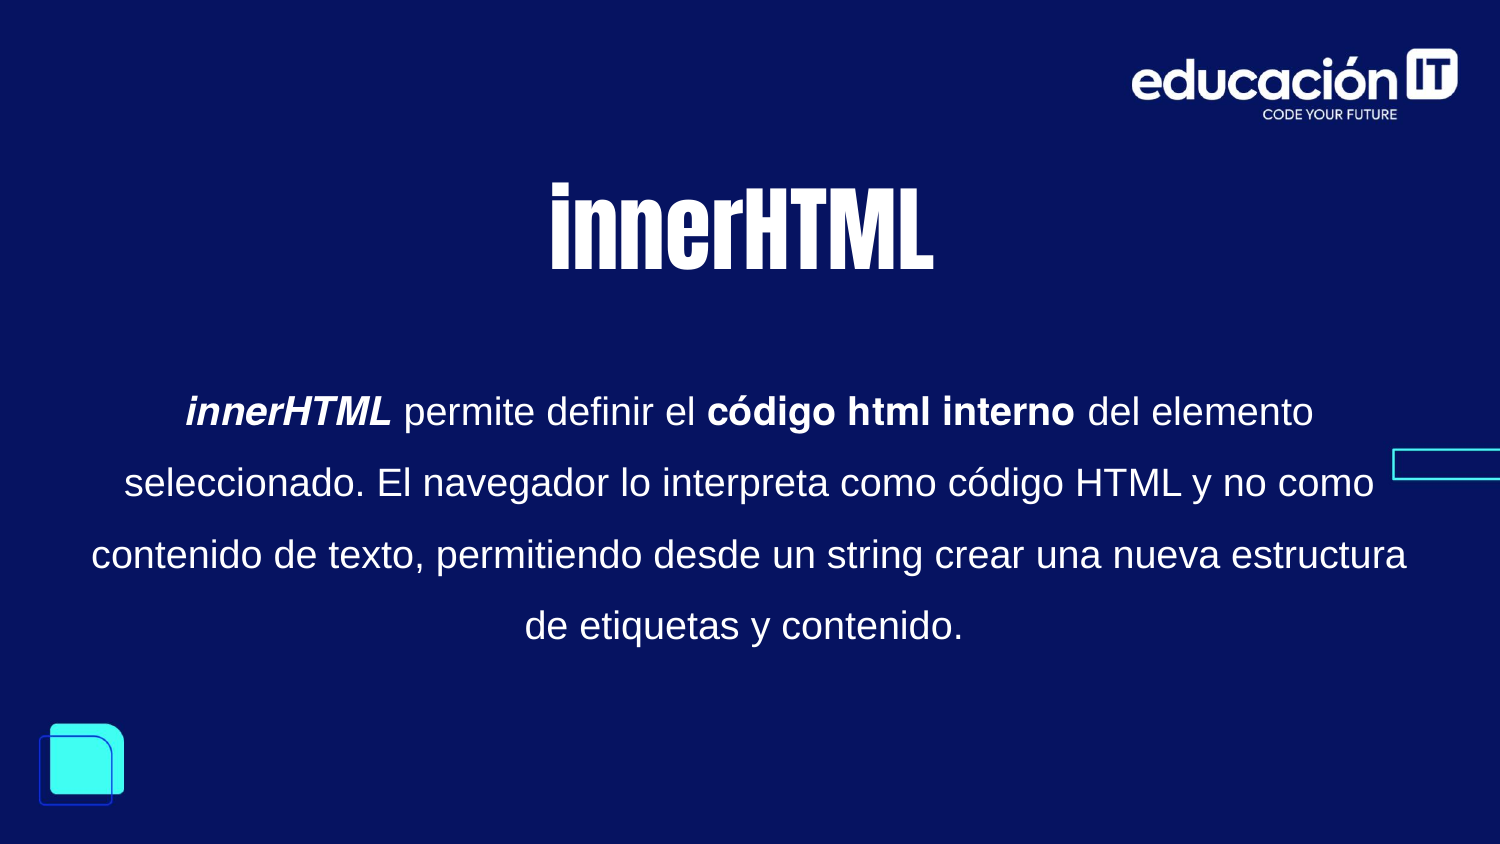

innerHTML
innerHTML permite definir el código html interno del elemento seleccionado. El navegador lo interpreta como código HTML y no como contenido de texto, permitiendo desde un string crear una nueva estructura de etiquetas y contenido.